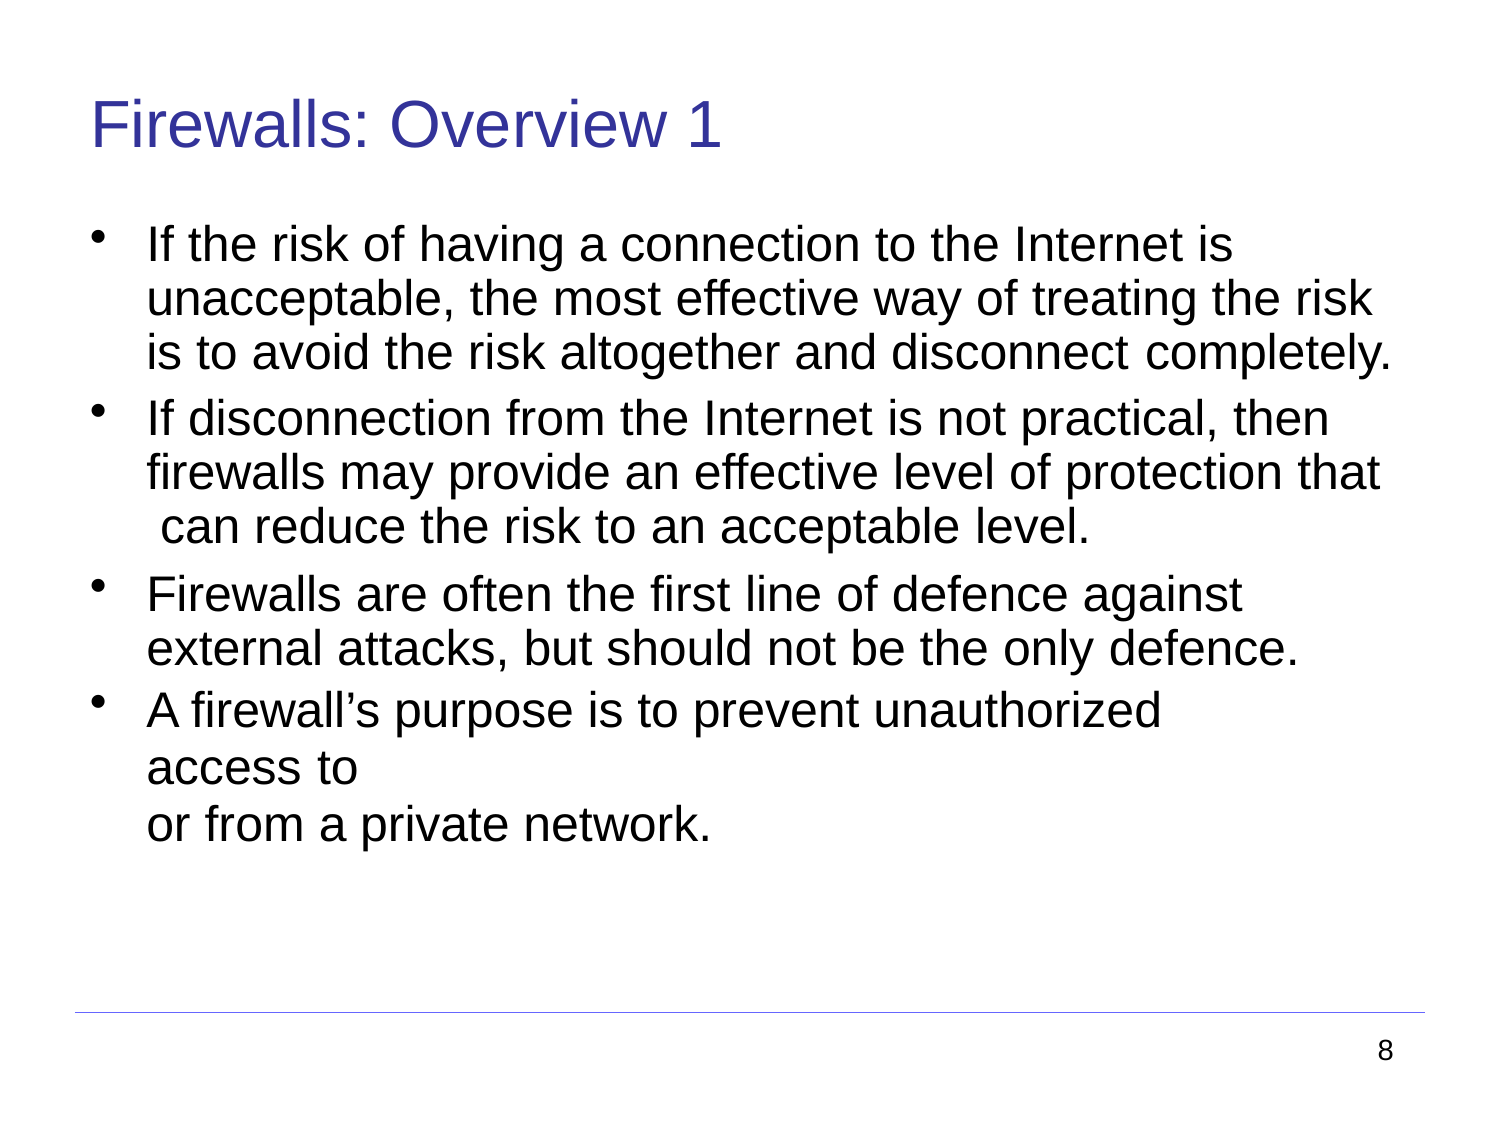

# Firewalls: Overview 1
If the risk of having a connection to the Internet is  unacceptable, the most effective way of treating the risk  is to avoid the risk altogether and disconnect completely.
If disconnection from the Internet is not practical, then  firewalls may provide an effective level of protection that  can reduce the risk to an acceptable level.
Firewalls are often the first line of defence against  external attacks, but should not be the only defence.
A firewall’s purpose is to prevent unauthorized access to
or from a private network.

8